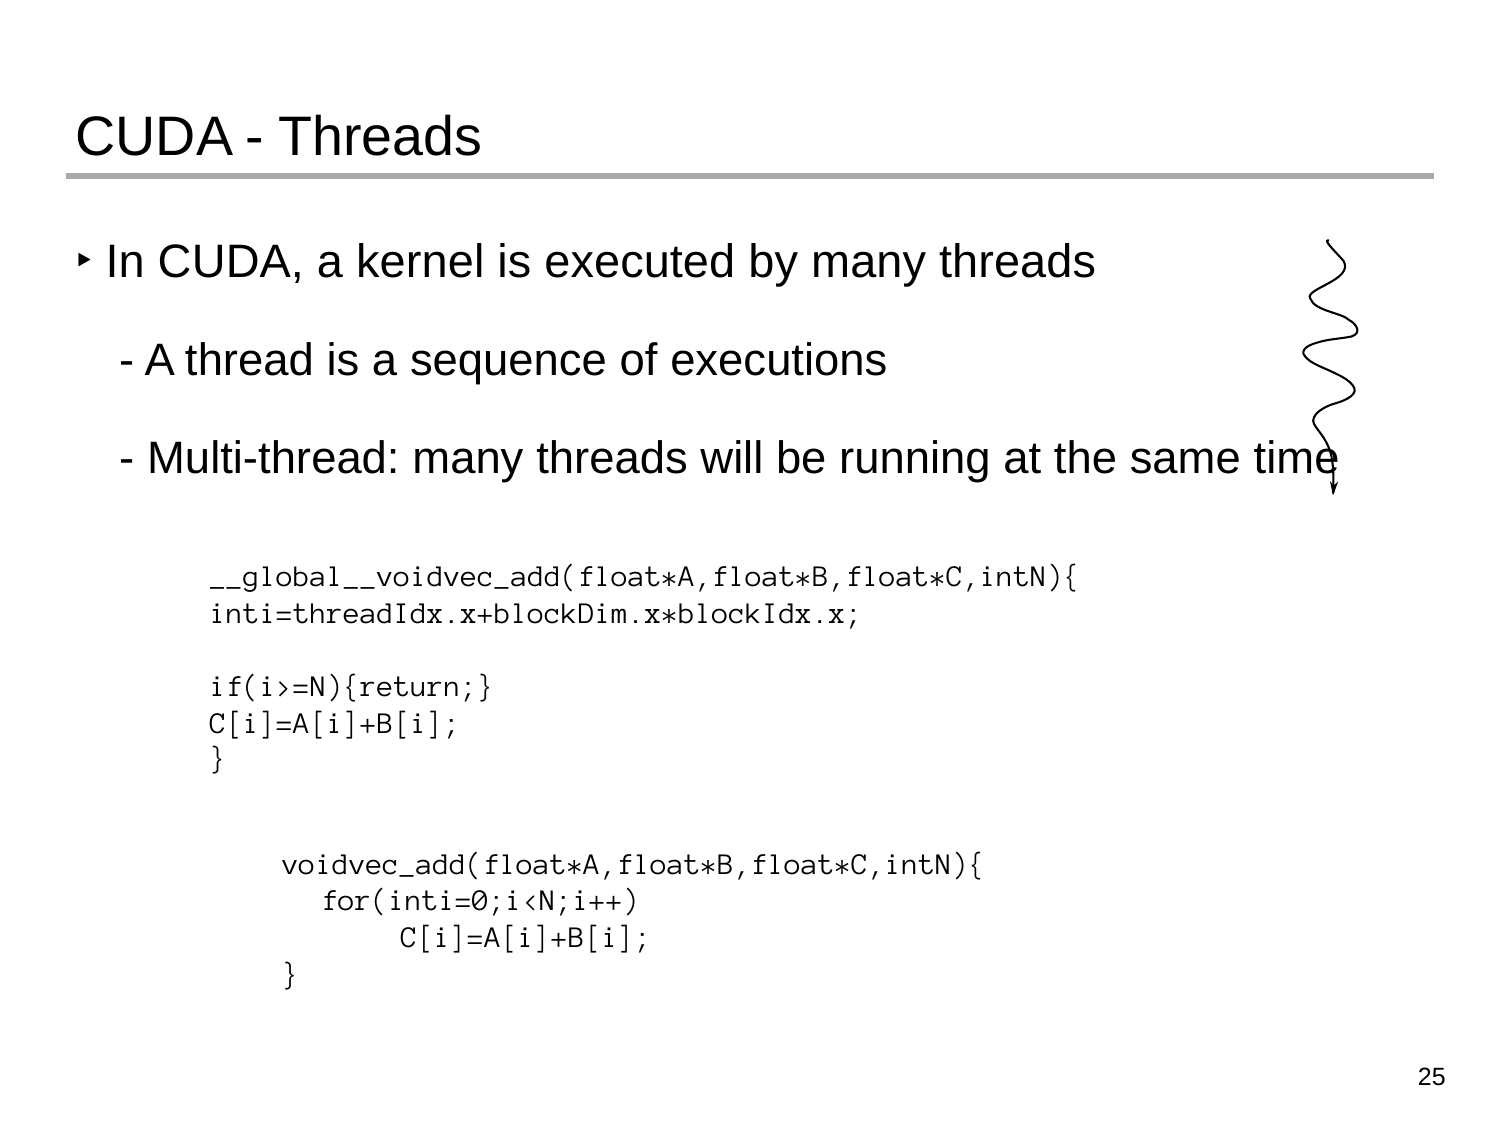

CUDA - Threads

‣ In CUDA, a kernel is executed by many threads

	- A thread is a sequence of executions

	- Multi-thread: many threads will be running at the same time

		__global__ void  vec_add (float *A, float *B, float *C, int N){
		        int i = threadIdx.x + blockDim.x*blockIdx.x;

		        if (i>=N) {return;}
		        C[i] = A[i] + B[i];
		}

void  vec_add (float *A, float *B, float *C, int N){
	for (int i=0; i<N; i++)
		  C[i] = A[i] + B[i];
}
25